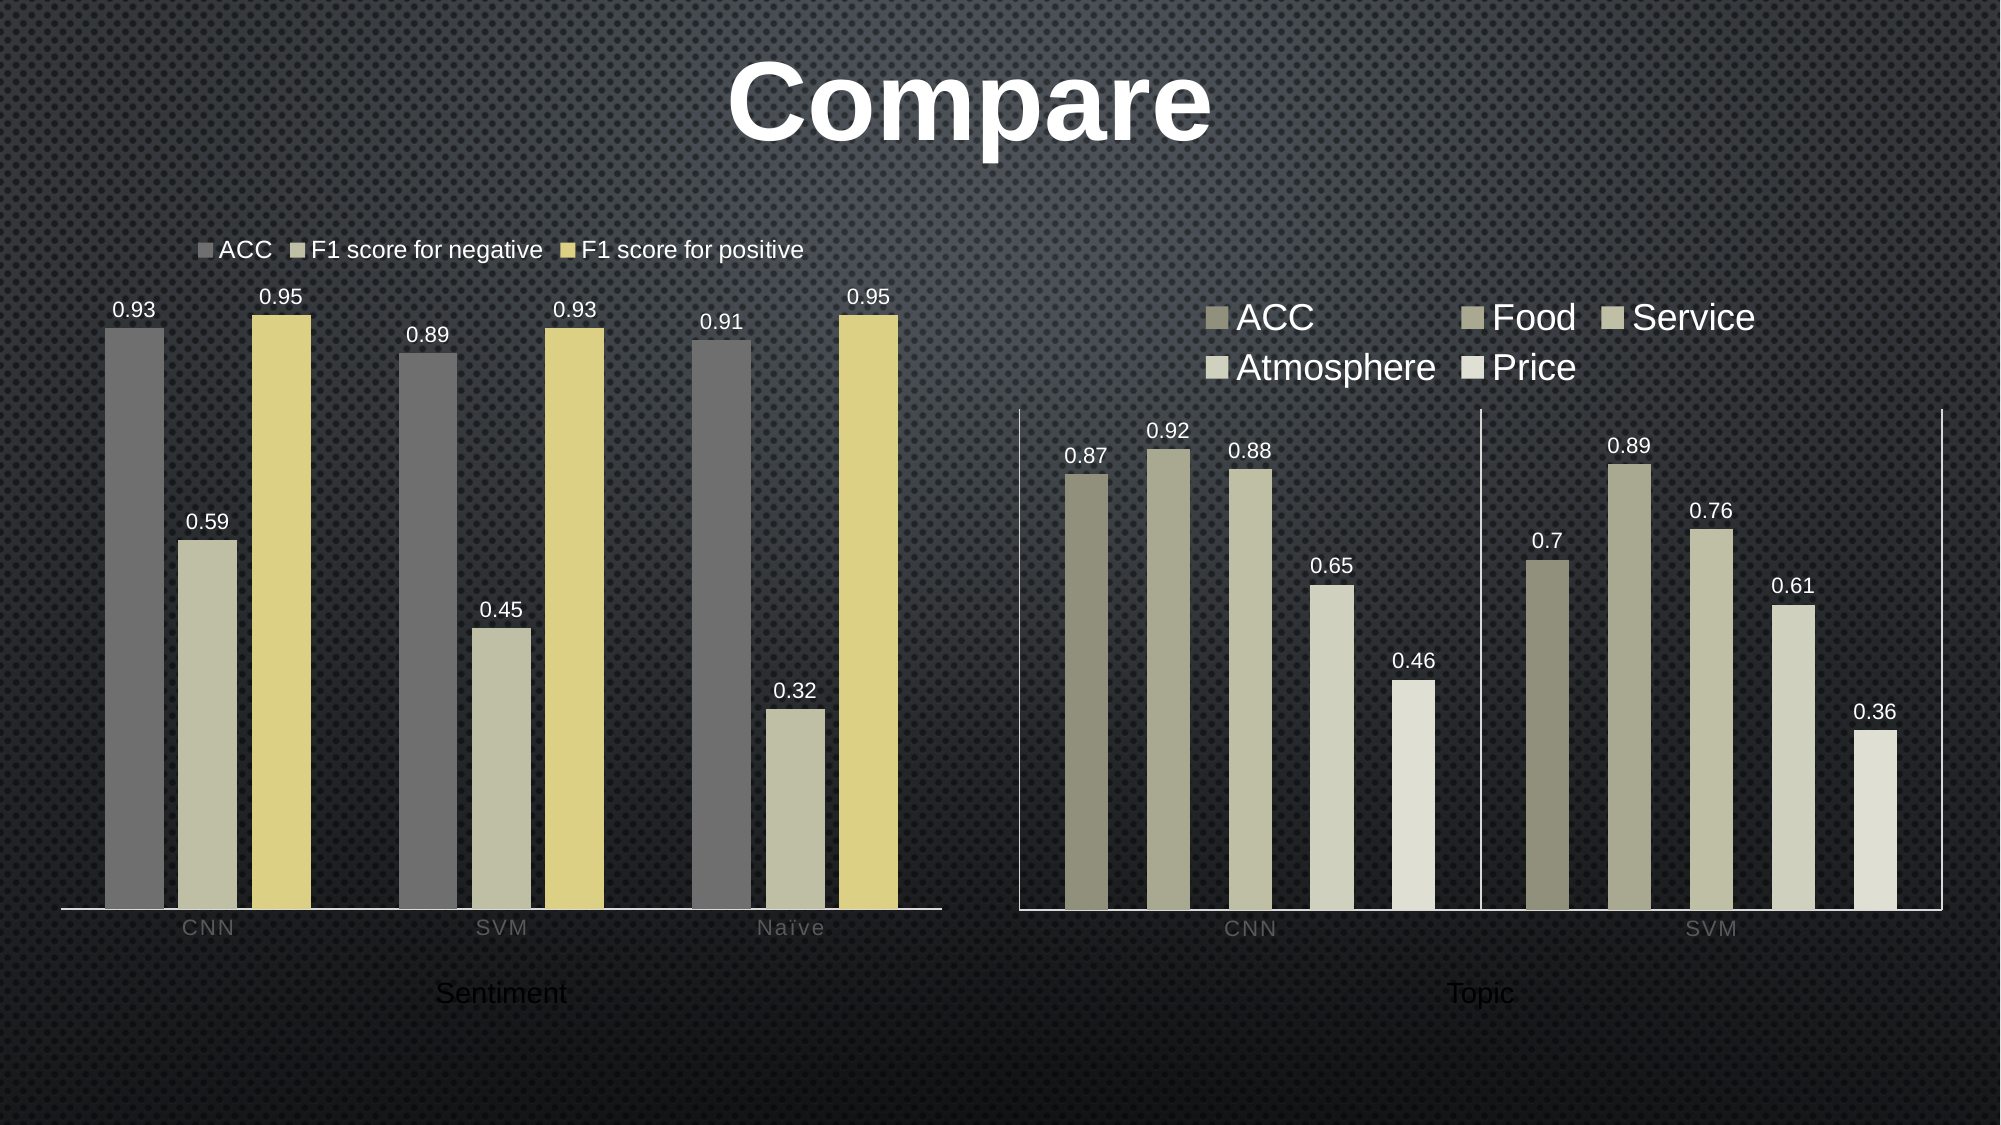

Compare

### Chart

| Category | ACC | F1 score for negative | F1 score for positive |
|---|---|---|---|
| CNN | 0.93 | 0.59 | 0.95 |
| SVM | 0.89 | 0.45 | 0.93 |
| Naïve  | 0.91 | 0.32 | 0.95 |

### Chart

| Category | ACC | Food | Service | Atmosphere | Price |
|---|---|---|---|---|---|
| CNN | 0.87 | 0.92 | 0.88 | 0.65 | 0.46 |
| SVM | 0.7 | 0.89 | 0.76 | 0.61 | 0.36 |
Sentiment
Topic